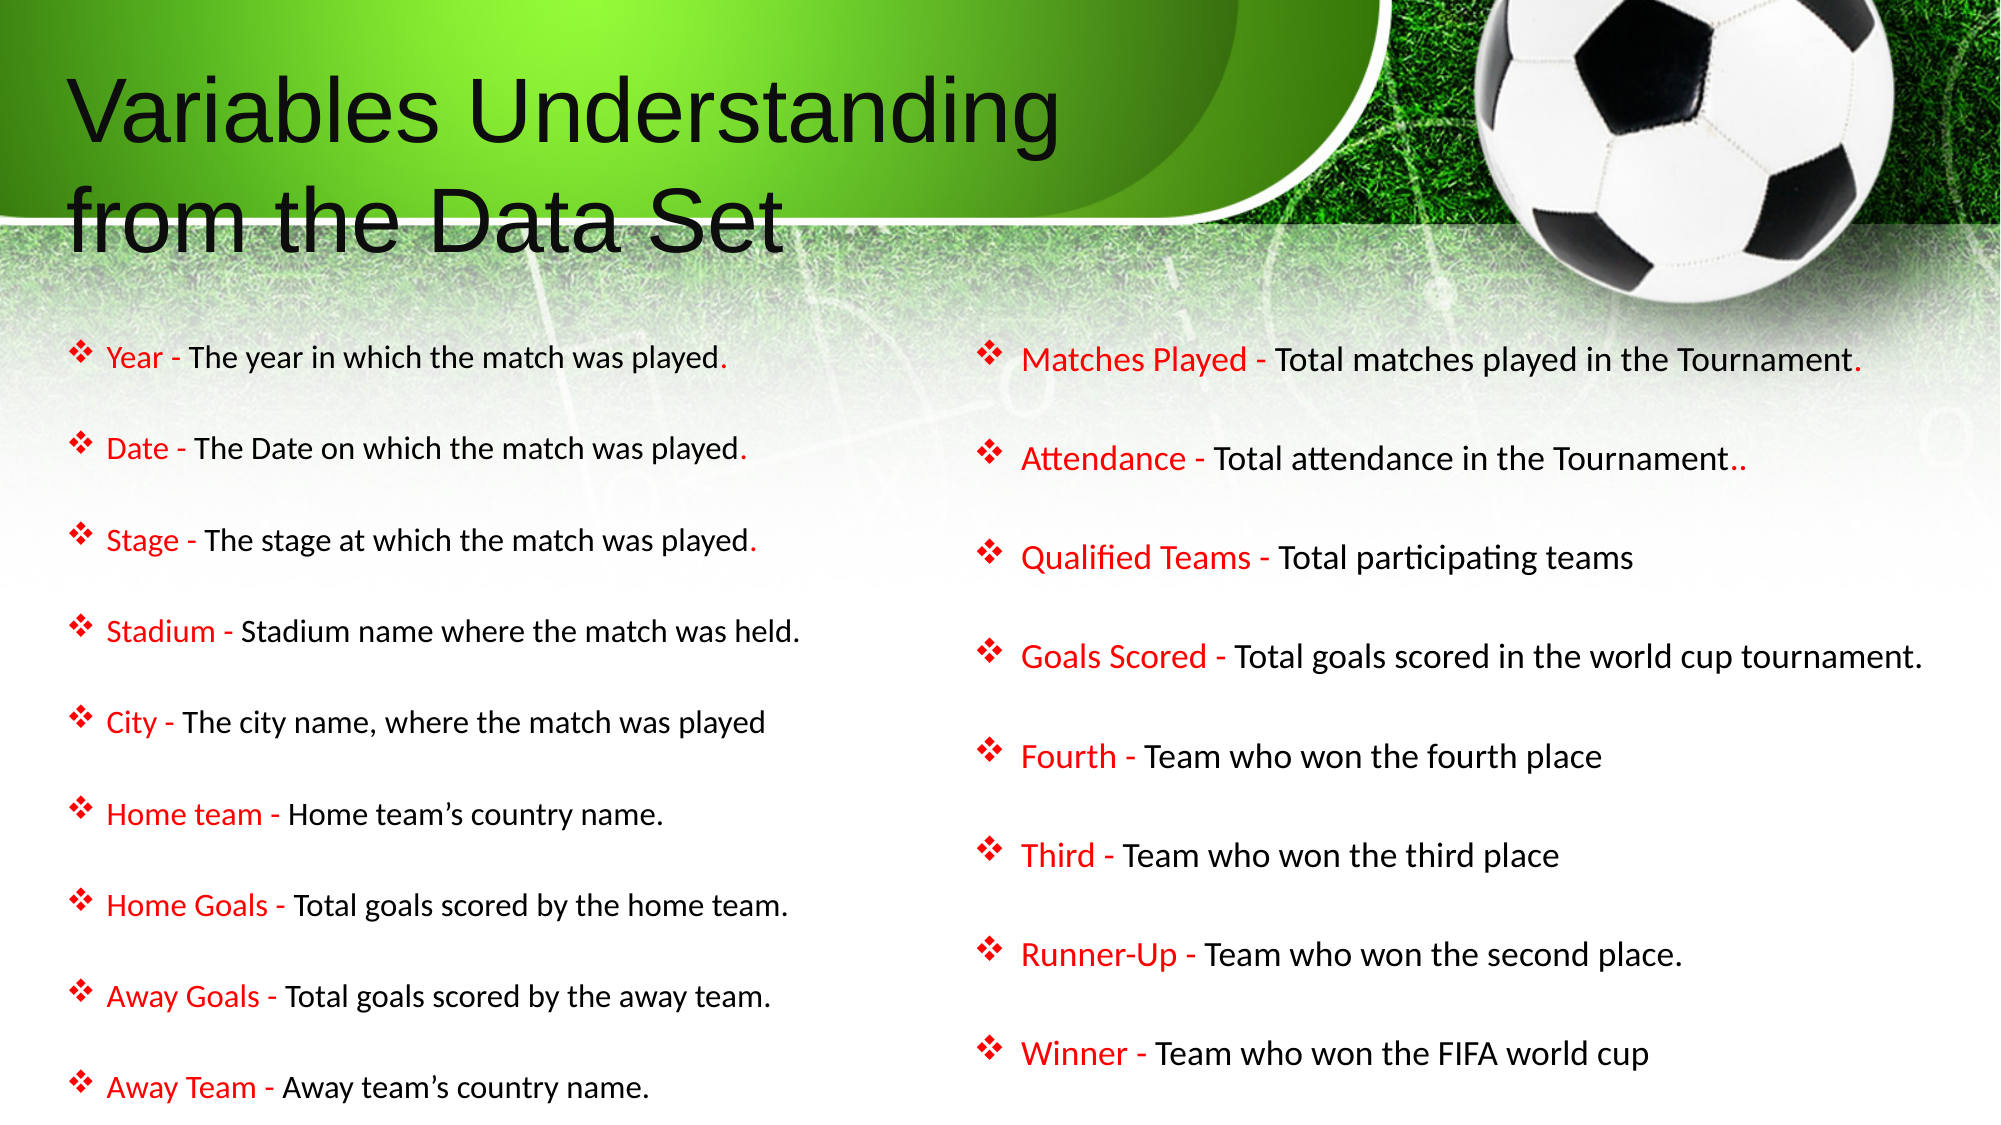

Variables Understanding from the Data Set
Year - The year in which the match was played.

Date - The Date on which the match was played.

Stage - The stage at which the match was played.

Stadium - Stadium name where the match was held.

City - The city name, where the match was played

Home team - Home team’s country name.

Home Goals - Total goals scored by the home team.

Away Goals - Total goals scored by the away team.

Away Team - Away team’s country name.

Matches Played - Total matches played in the Tournament.

Attendance - Total attendance in the Tournament..

Qualified Teams - Total participating teams

Goals Scored - Total goals scored in the world cup tournament.

Fourth - Team who won the fourth place

Third - Team who won the third place

Runner-Up - Team who won the second place.

Winner - Team who won the FIFA world cup